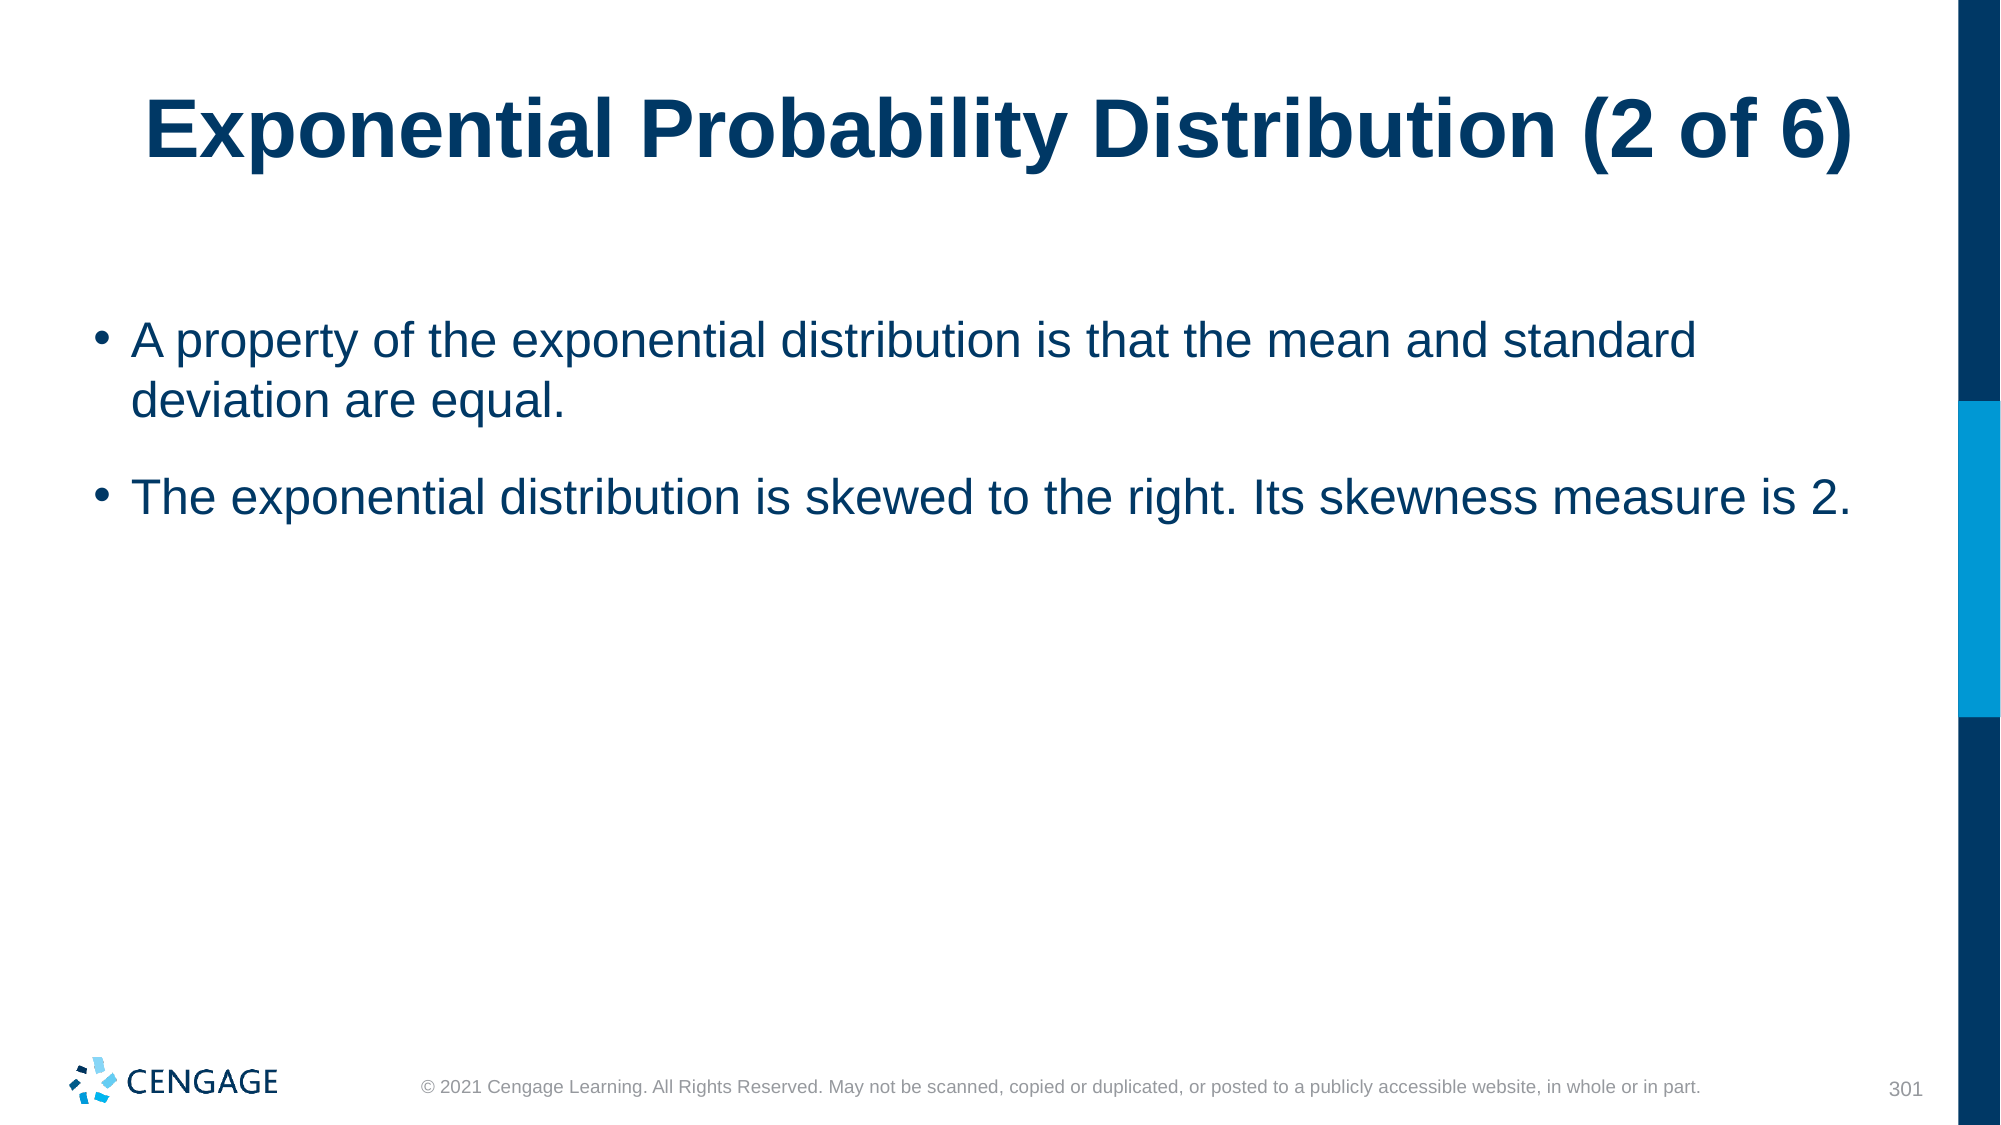

# Exponential Probability Distribution (2 of 6)
A property of the exponential distribution is that the mean and standard deviation are equal.
The exponential distribution is skewed to the right. Its skewness measure is 2.